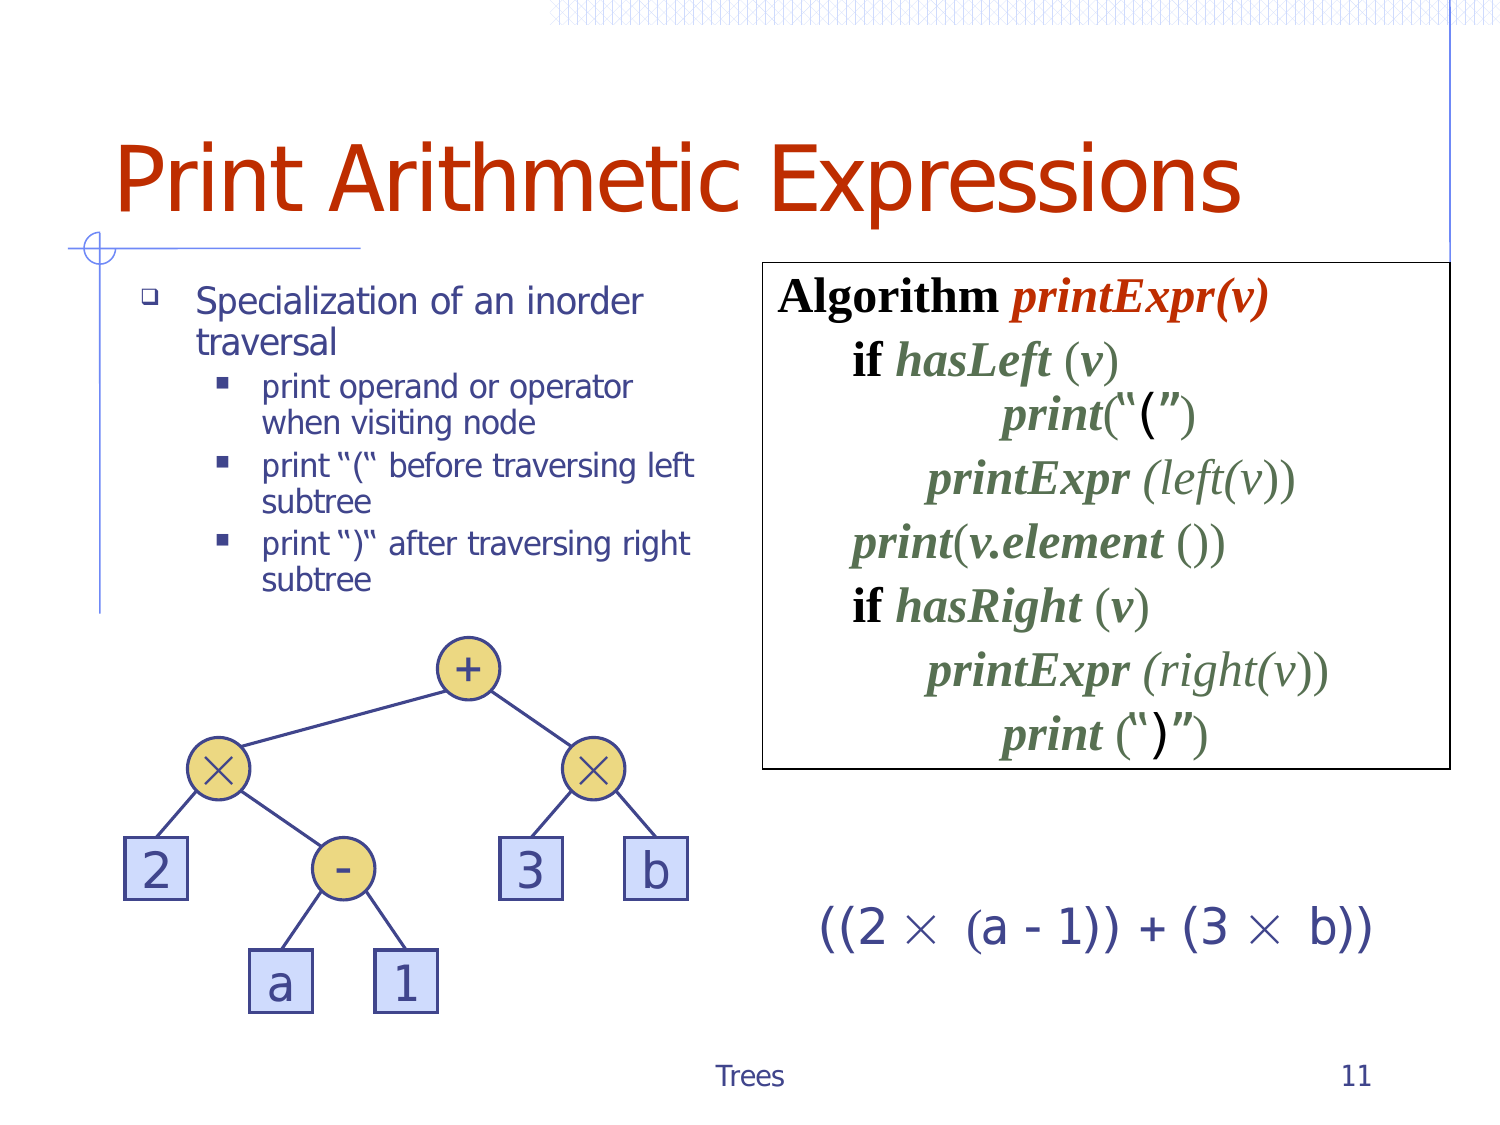

# Print Arithmetic Expressions
Algorithm printExpr(v)
if hasLeft (v)
	print(“(’’)
printExpr (left(v))
print(v.element ())
if hasRight (v)
printExpr (right(v))
	print (“)’’)
Specialization of an inorder traversal
print operand or operator when visiting node
print “(“ before traversing left subtree
print “)“ after traversing right subtree
+
×
×
2
−
3
b
a
1
((2 × (a − 1)) + (3 × b))
Trees
11